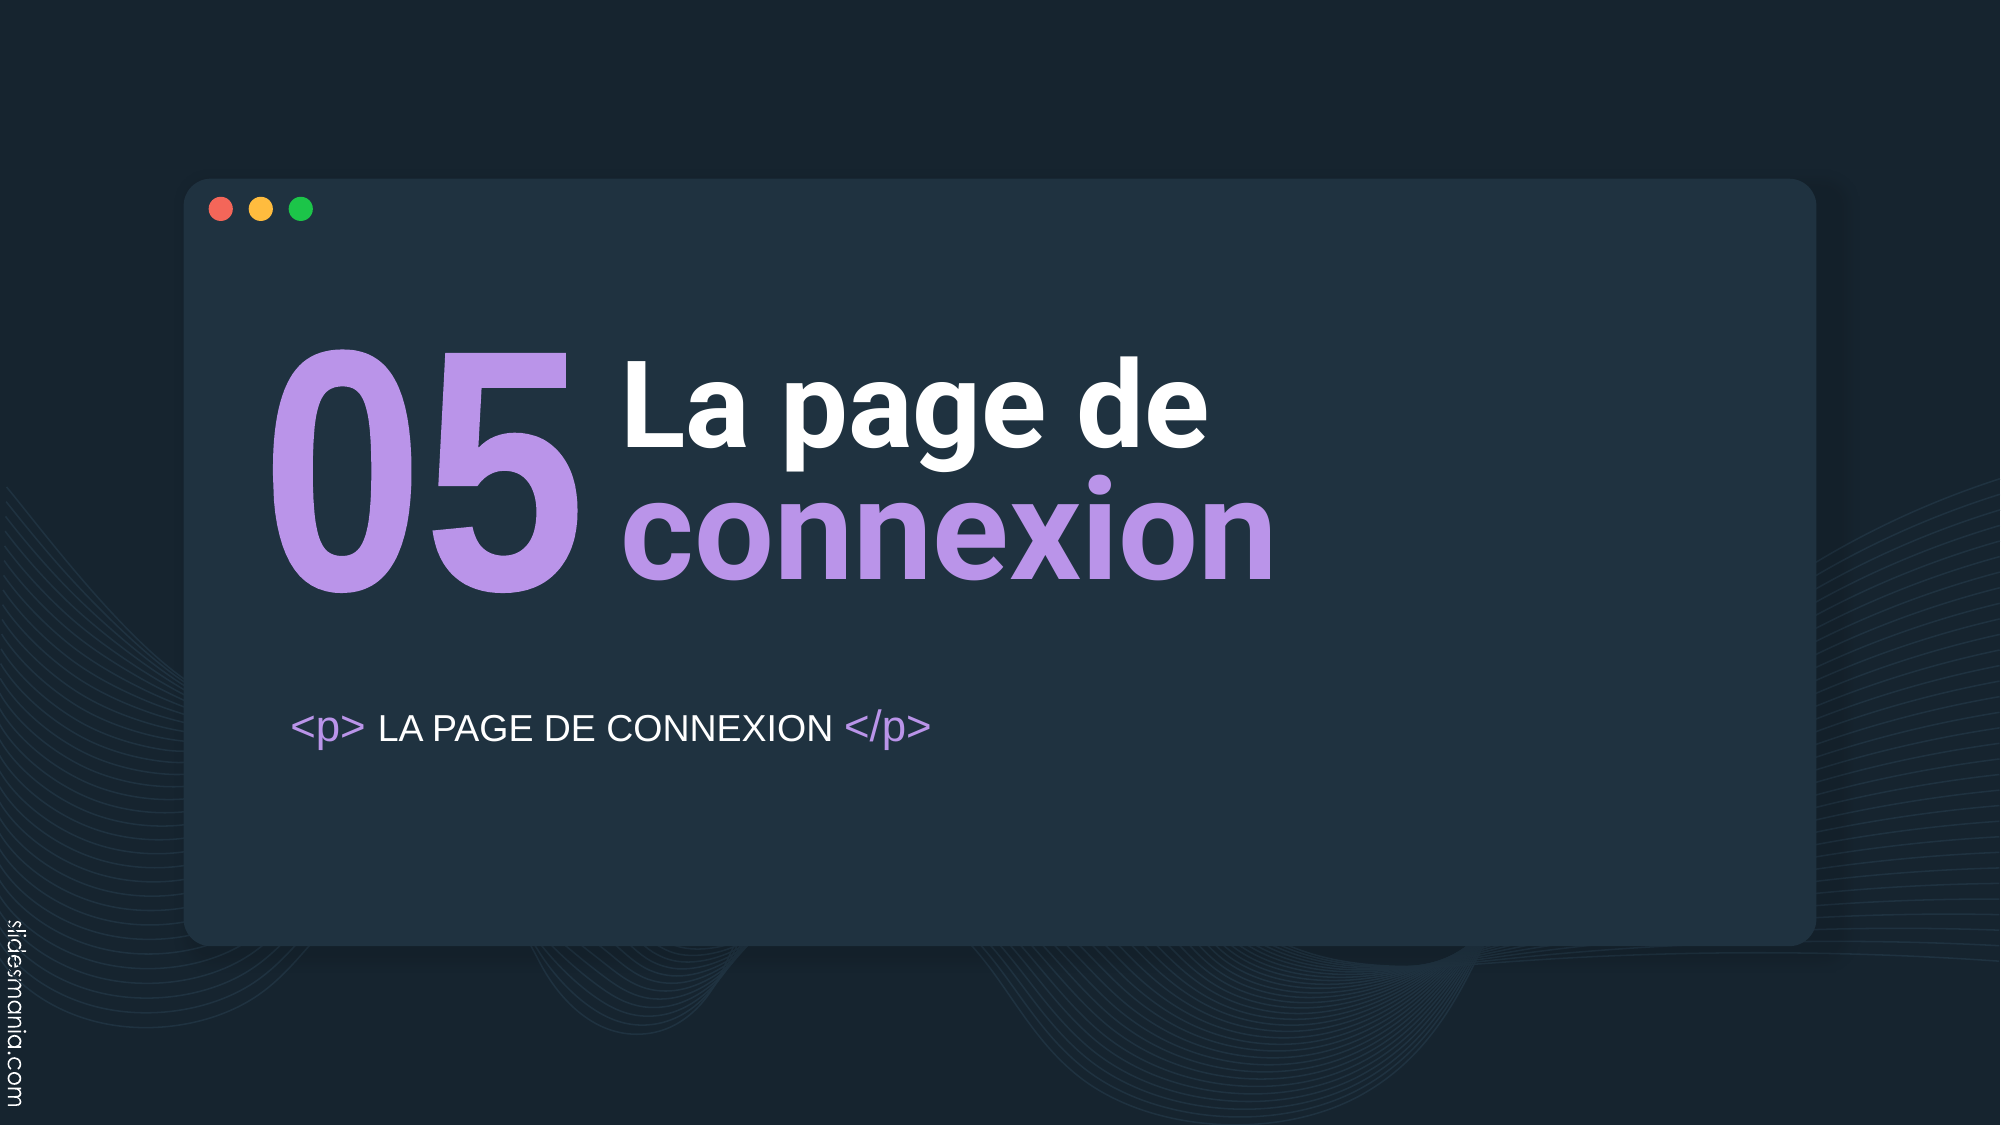

# La page de connexion
05
<p> LA PAGE DE CONNEXION </p>